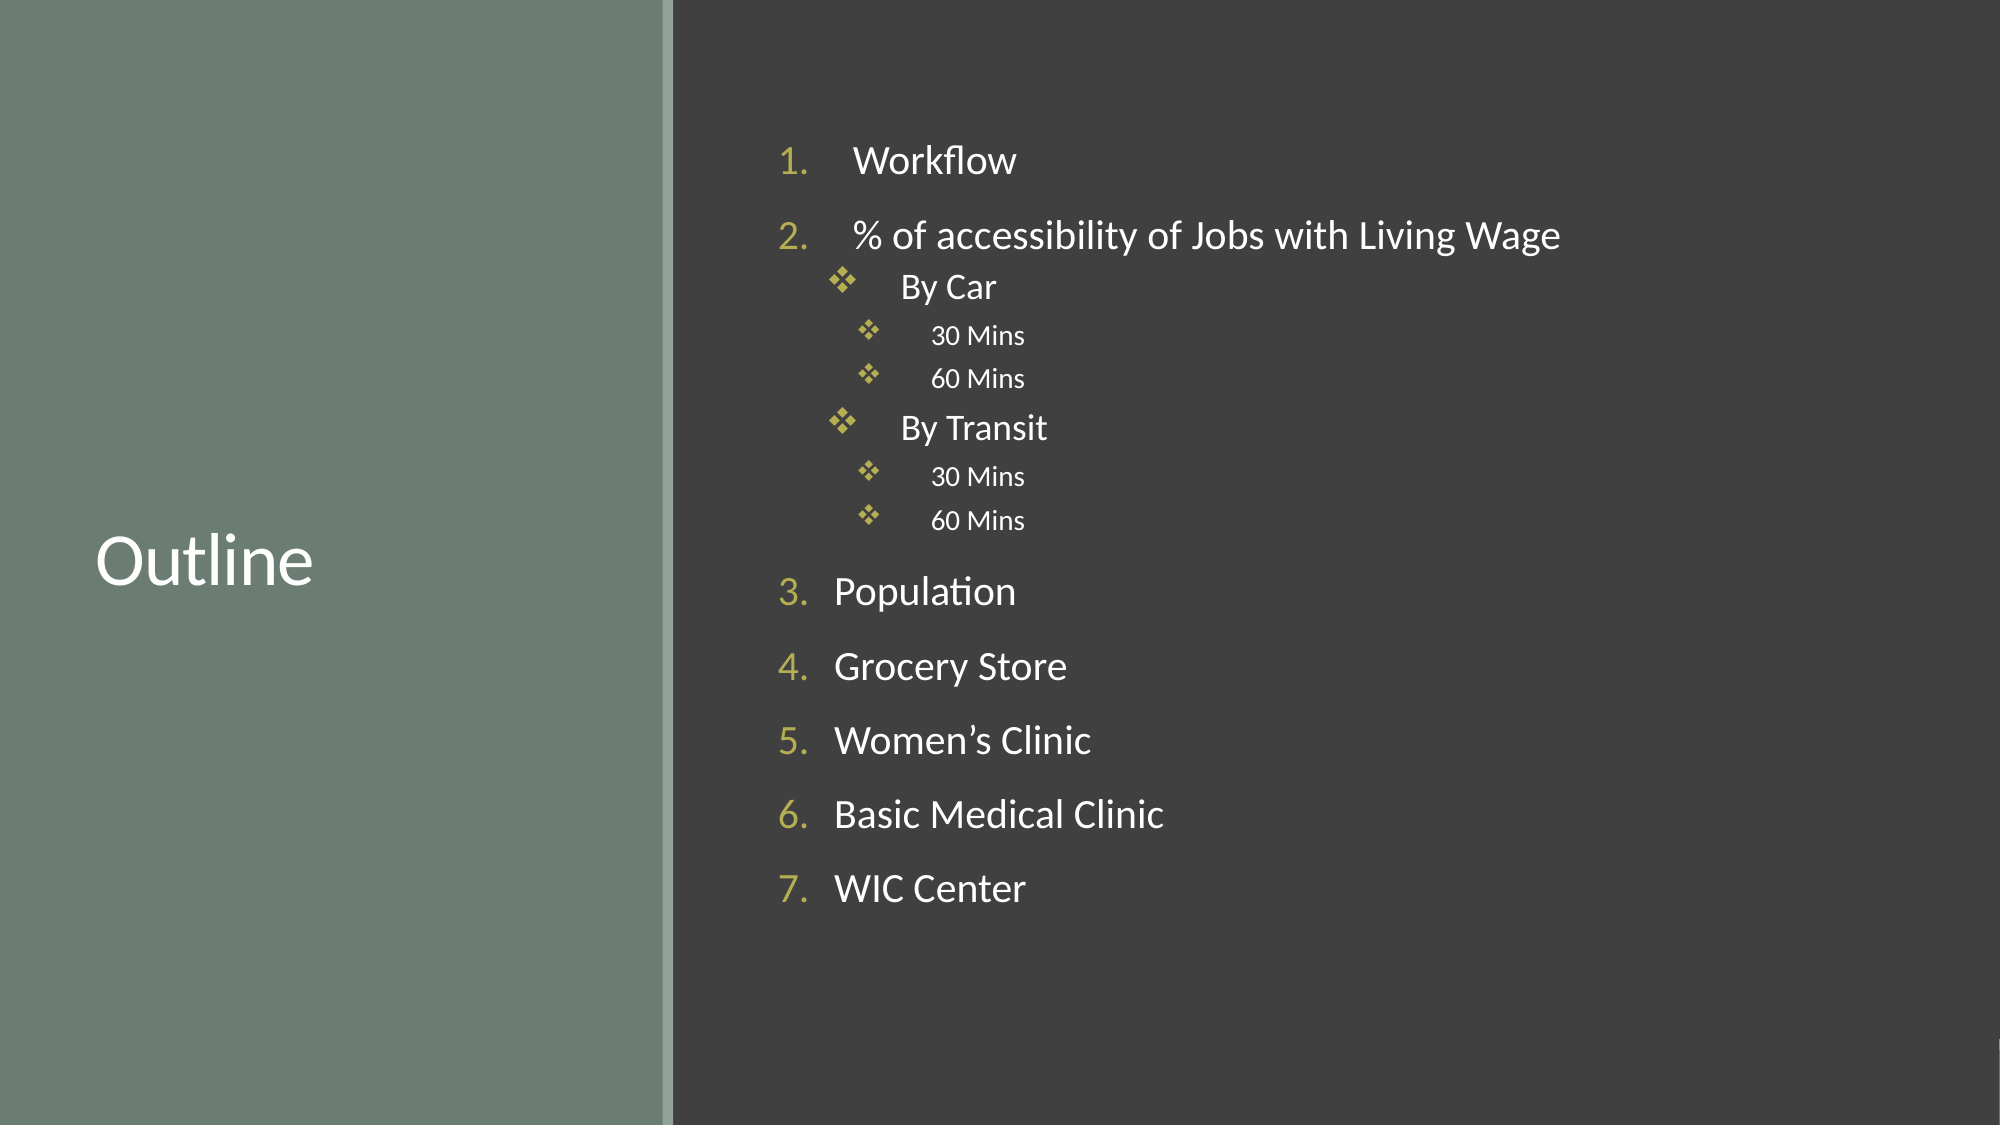

# Outline
Workflow
% of accessibility of Jobs with Living Wage
By Car
30 Mins
60 Mins
By Transit
30 Mins
60 Mins
Population
Grocery Store
Women’s Clinic
Basic Medical Clinic
WIC Center